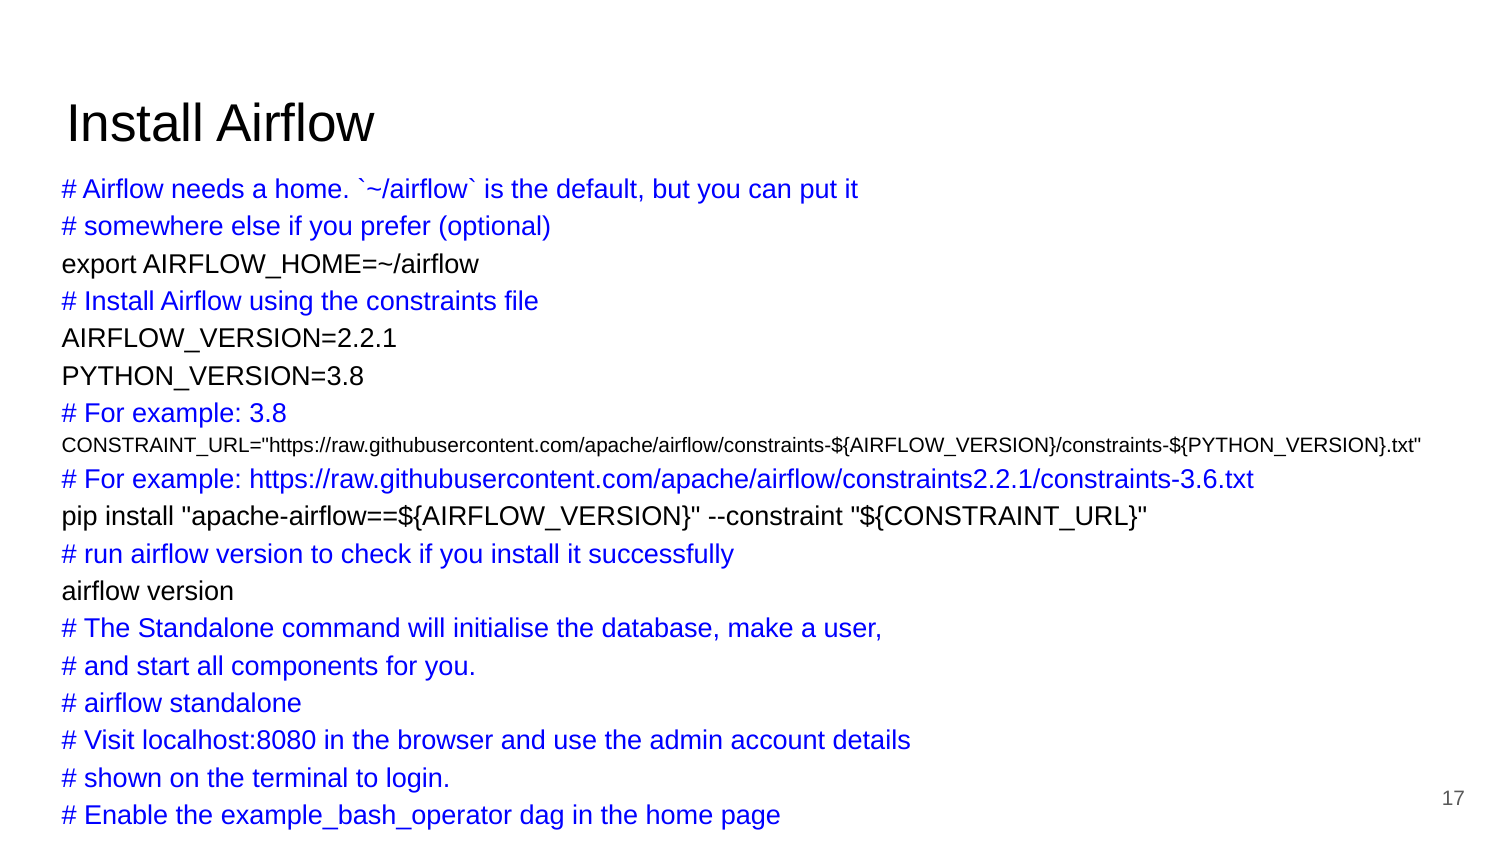

# Install Airflow
# Airflow needs a home. `~/airflow` is the default, but you can put it
# somewhere else if you prefer (optional)
export AIRFLOW_HOME=~/airflow
# Install Airflow using the constraints file
AIRFLOW_VERSION=2.2.1
PYTHON_VERSION=3.8
# For example: 3.8
CONSTRAINT_URL="https://raw.githubusercontent.com/apache/airflow/constraints-${AIRFLOW_VERSION}/constraints-${PYTHON_VERSION}.txt"
# For example: https://raw.githubusercontent.com/apache/airflow/constraints2.2.1/constraints-3.6.txt
pip install "apache-airflow==${AIRFLOW_VERSION}" --constraint "${CONSTRAINT_URL}"
# run airflow version to check if you install it successfully
airflow version
# The Standalone command will initialise the database, make a user,
# and start all components for you.
# airflow standalone
# Visit localhost:8080 in the browser and use the admin account details
# shown on the terminal to login.
# Enable the example_bash_operator dag in the home page
17